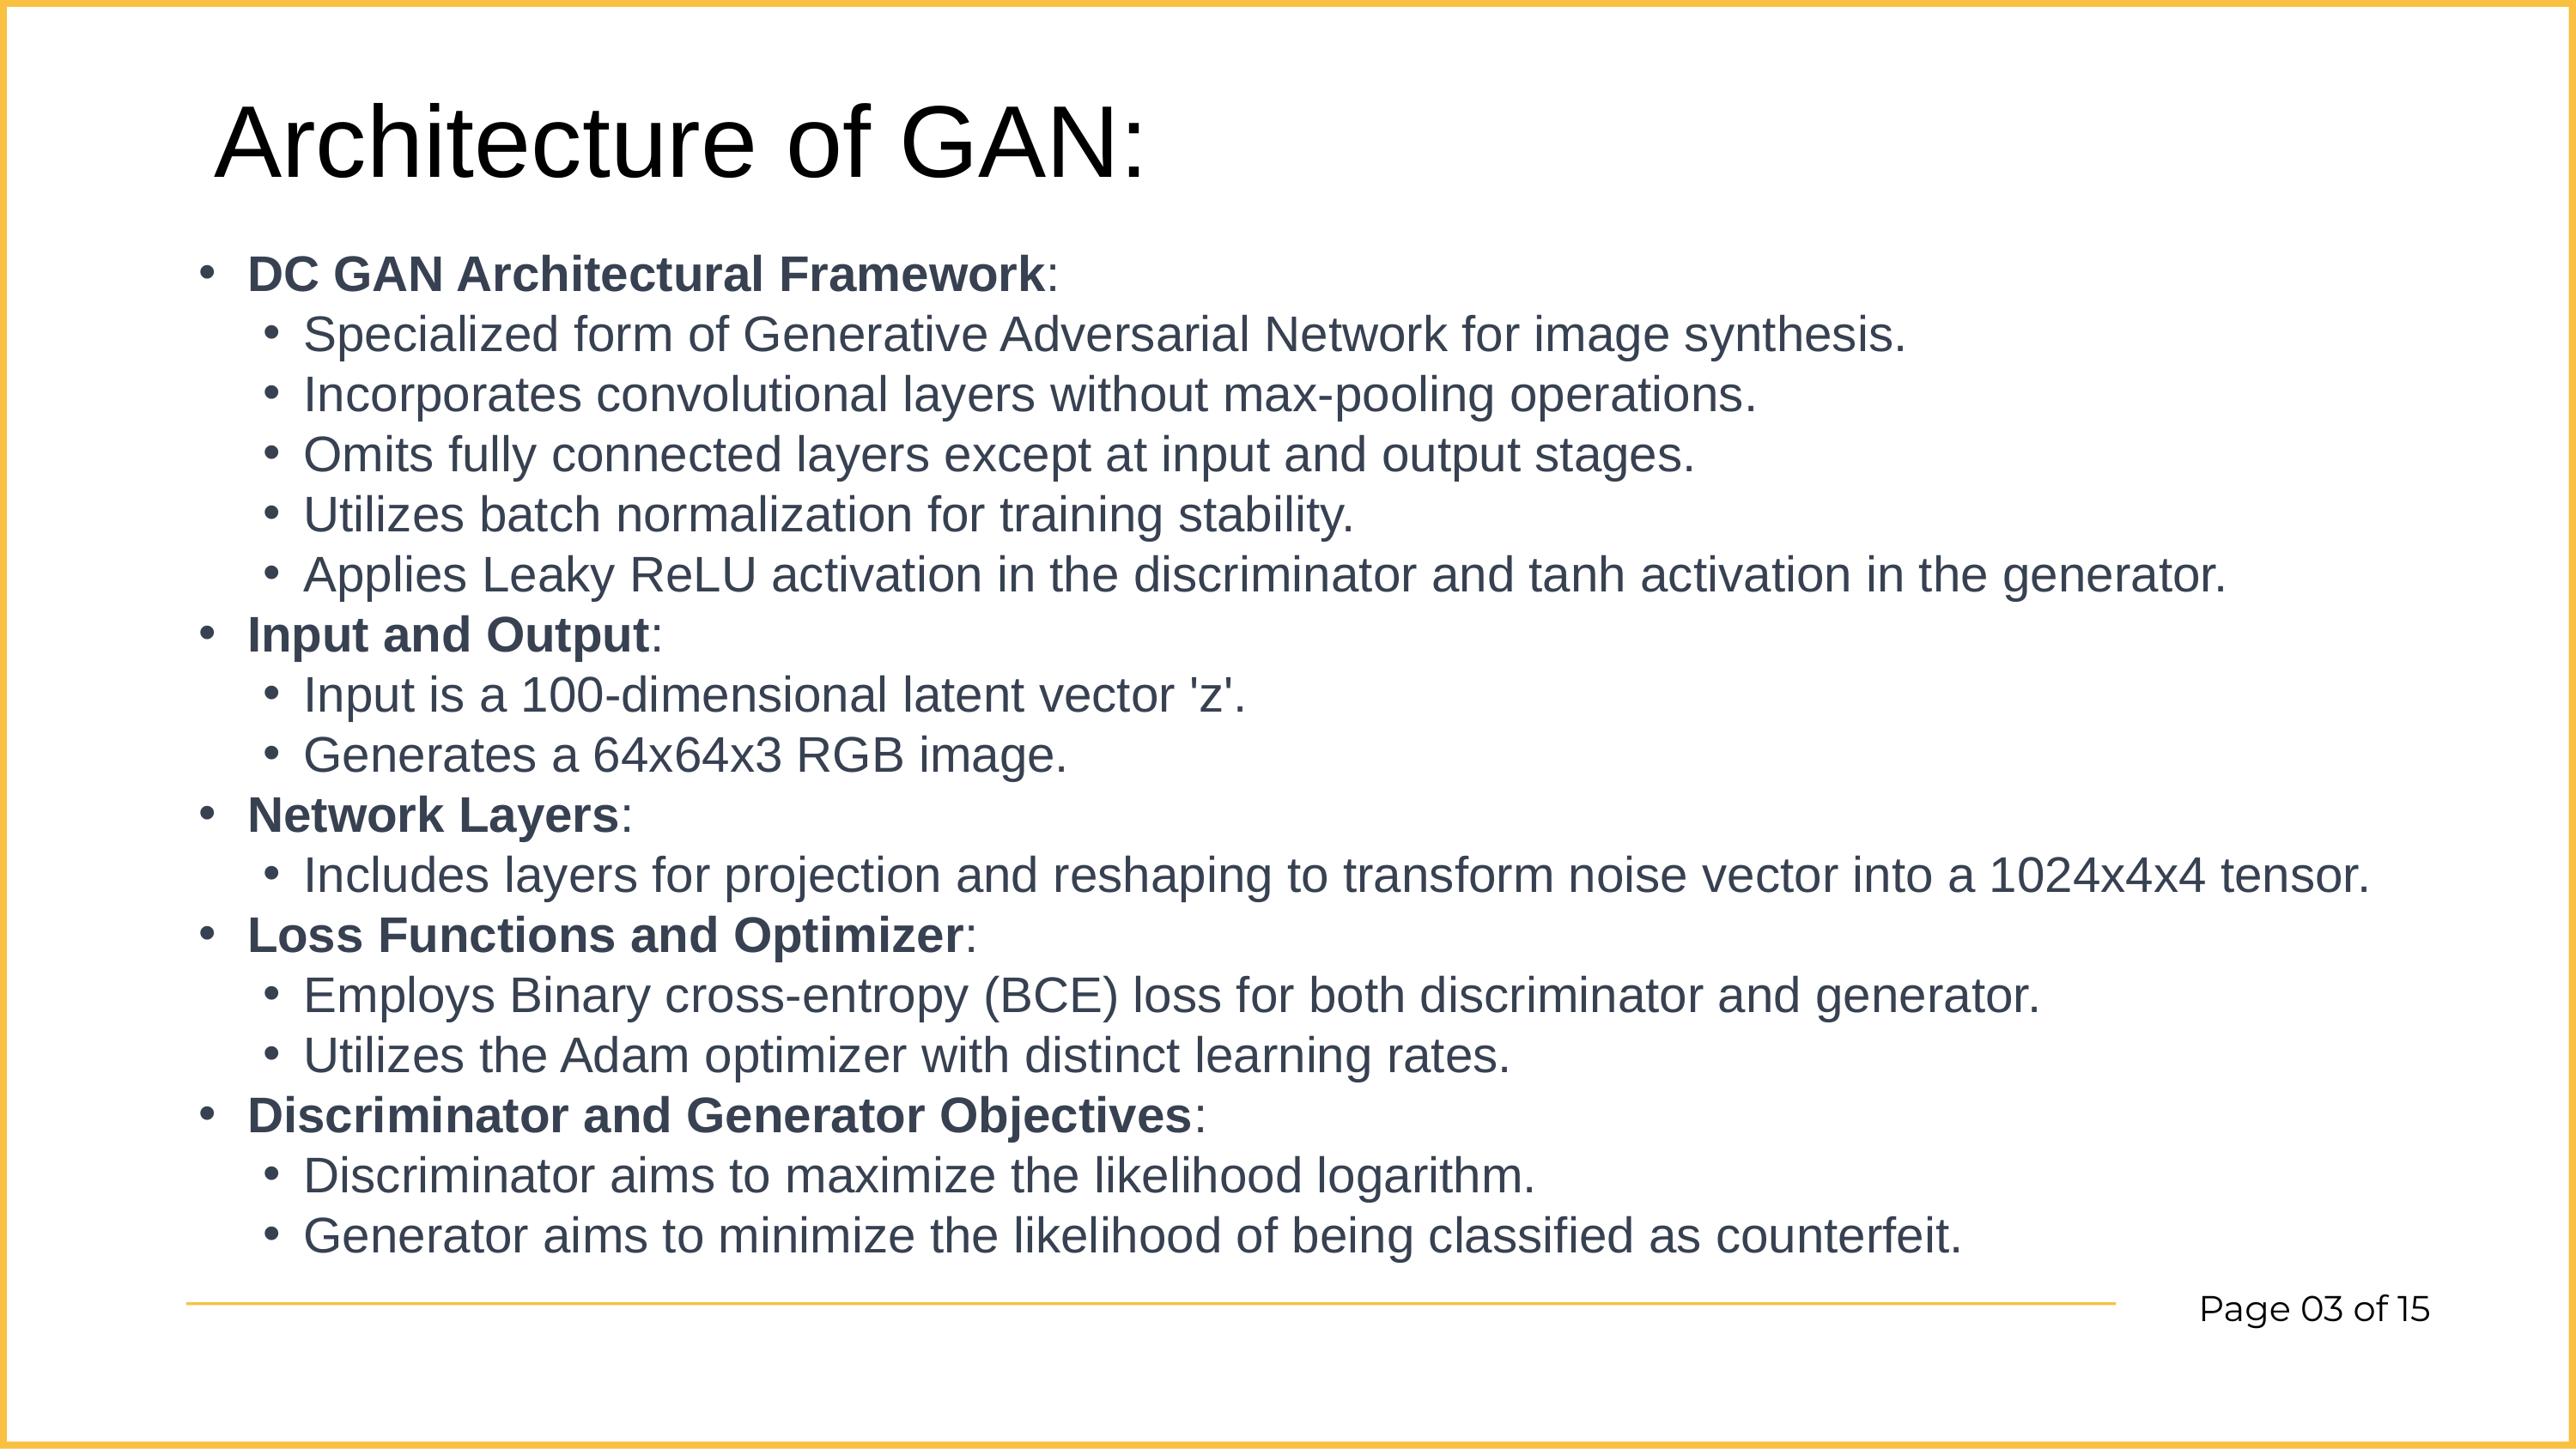

Architecture of GAN:
DC GAN Architectural Framework:
Specialized form of Generative Adversarial Network for image synthesis.
Incorporates convolutional layers without max-pooling operations.
Omits fully connected layers except at input and output stages.
Utilizes batch normalization for training stability.
Applies Leaky ReLU activation in the discriminator and tanh activation in the generator.
Input and Output:
Input is a 100-dimensional latent vector 'z'.
Generates a 64x64x3 RGB image.
Network Layers:
Includes layers for projection and reshaping to transform noise vector into a 1024x4x4 tensor.
Loss Functions and Optimizer:
Employs Binary cross-entropy (BCE) loss for both discriminator and generator.
Utilizes the Adam optimizer with distinct learning rates.
Discriminator and Generator Objectives:
Discriminator aims to maximize the likelihood logarithm.
Generator aims to minimize the likelihood of being classified as counterfeit.

Page 03 of 15